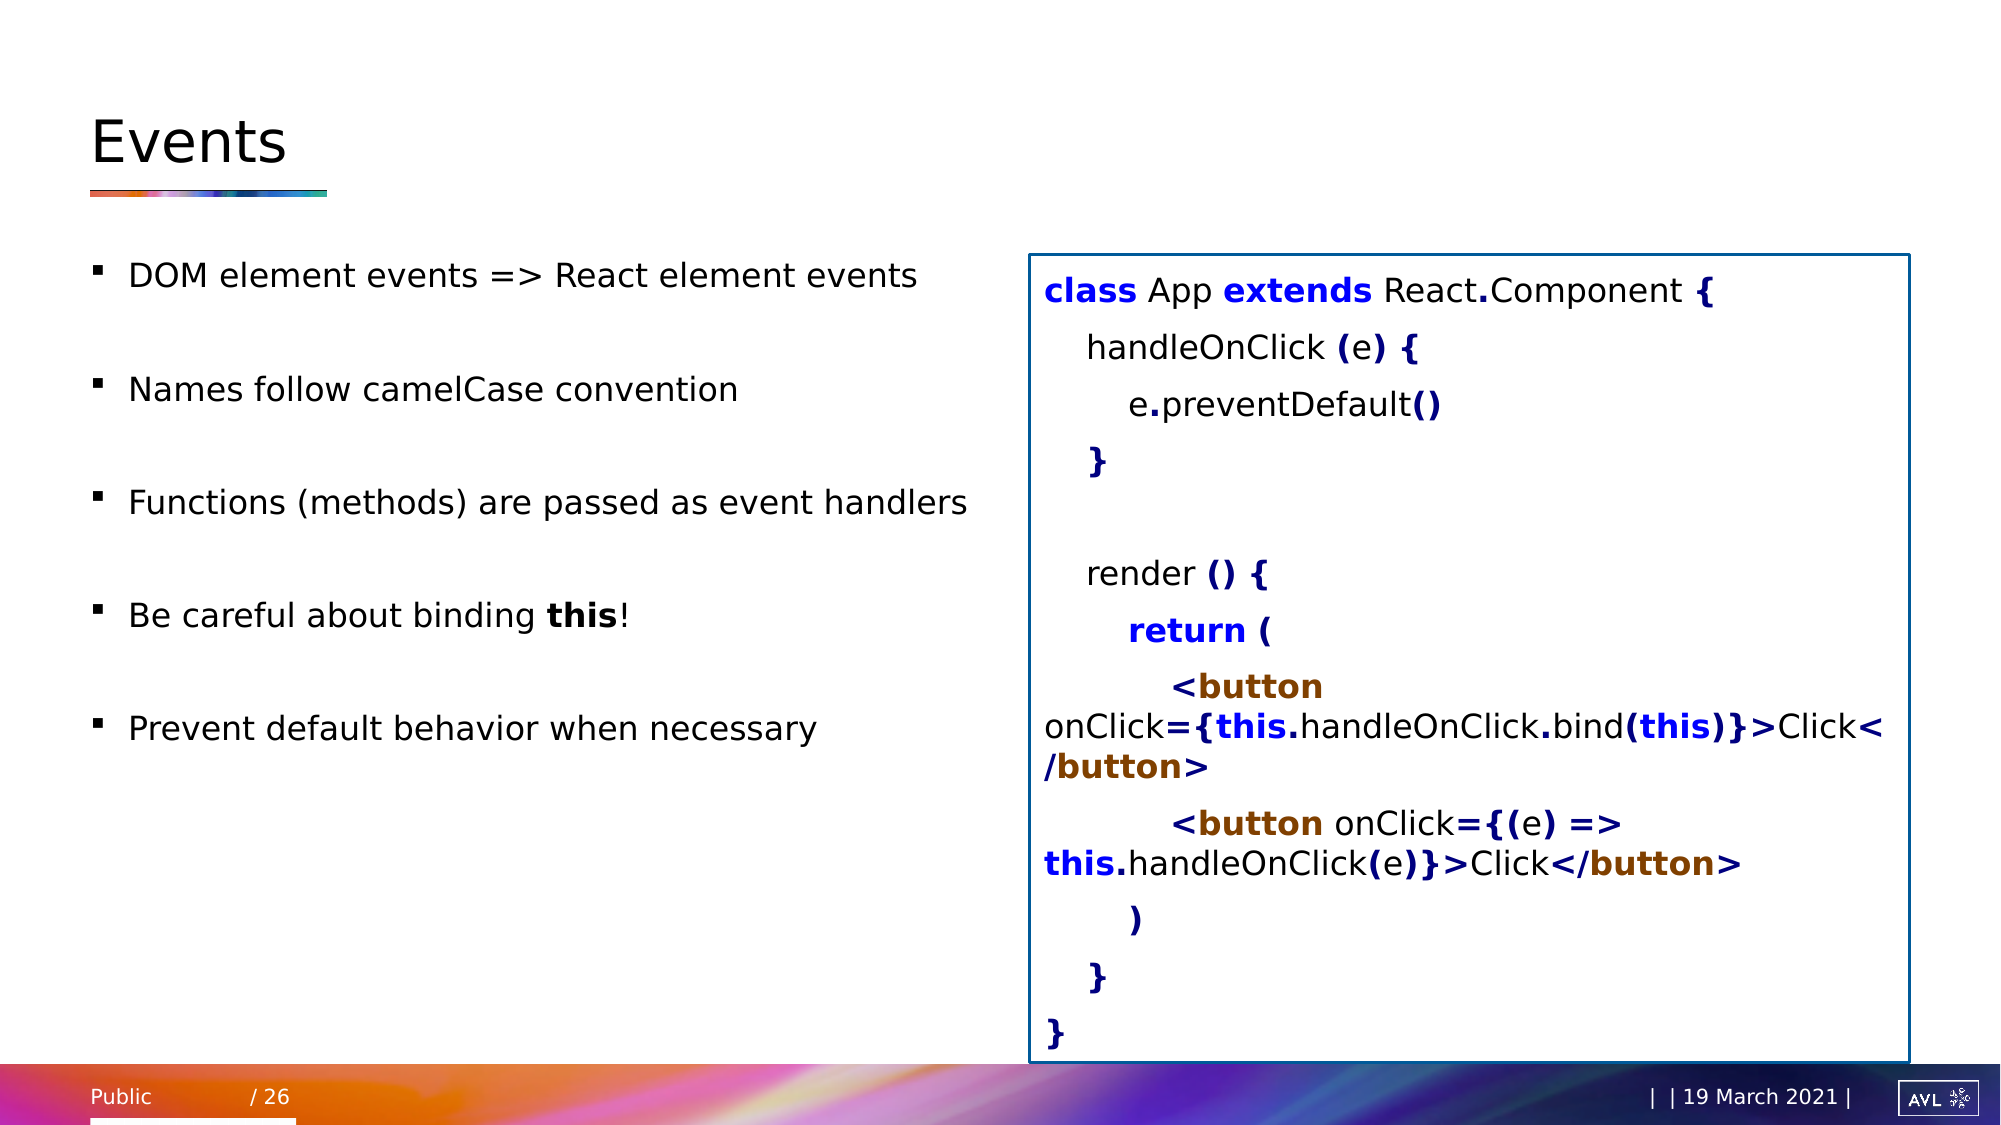

# Events
DOM element events => React element events

Names follow camelCase convention

Functions (methods) are passed as event handlers

Be careful about binding this!

Prevent default behavior when necessary
class App extends React.Component {
    handleOnClick (e) {
        e.preventDefault()
    }

    render () {
        return (
            <button onClick={this.handleOnClick.bind(this)}>Click</button>
            <button onClick={(e) => this.handleOnClick(e)}>Click</button>
        )
    }
}